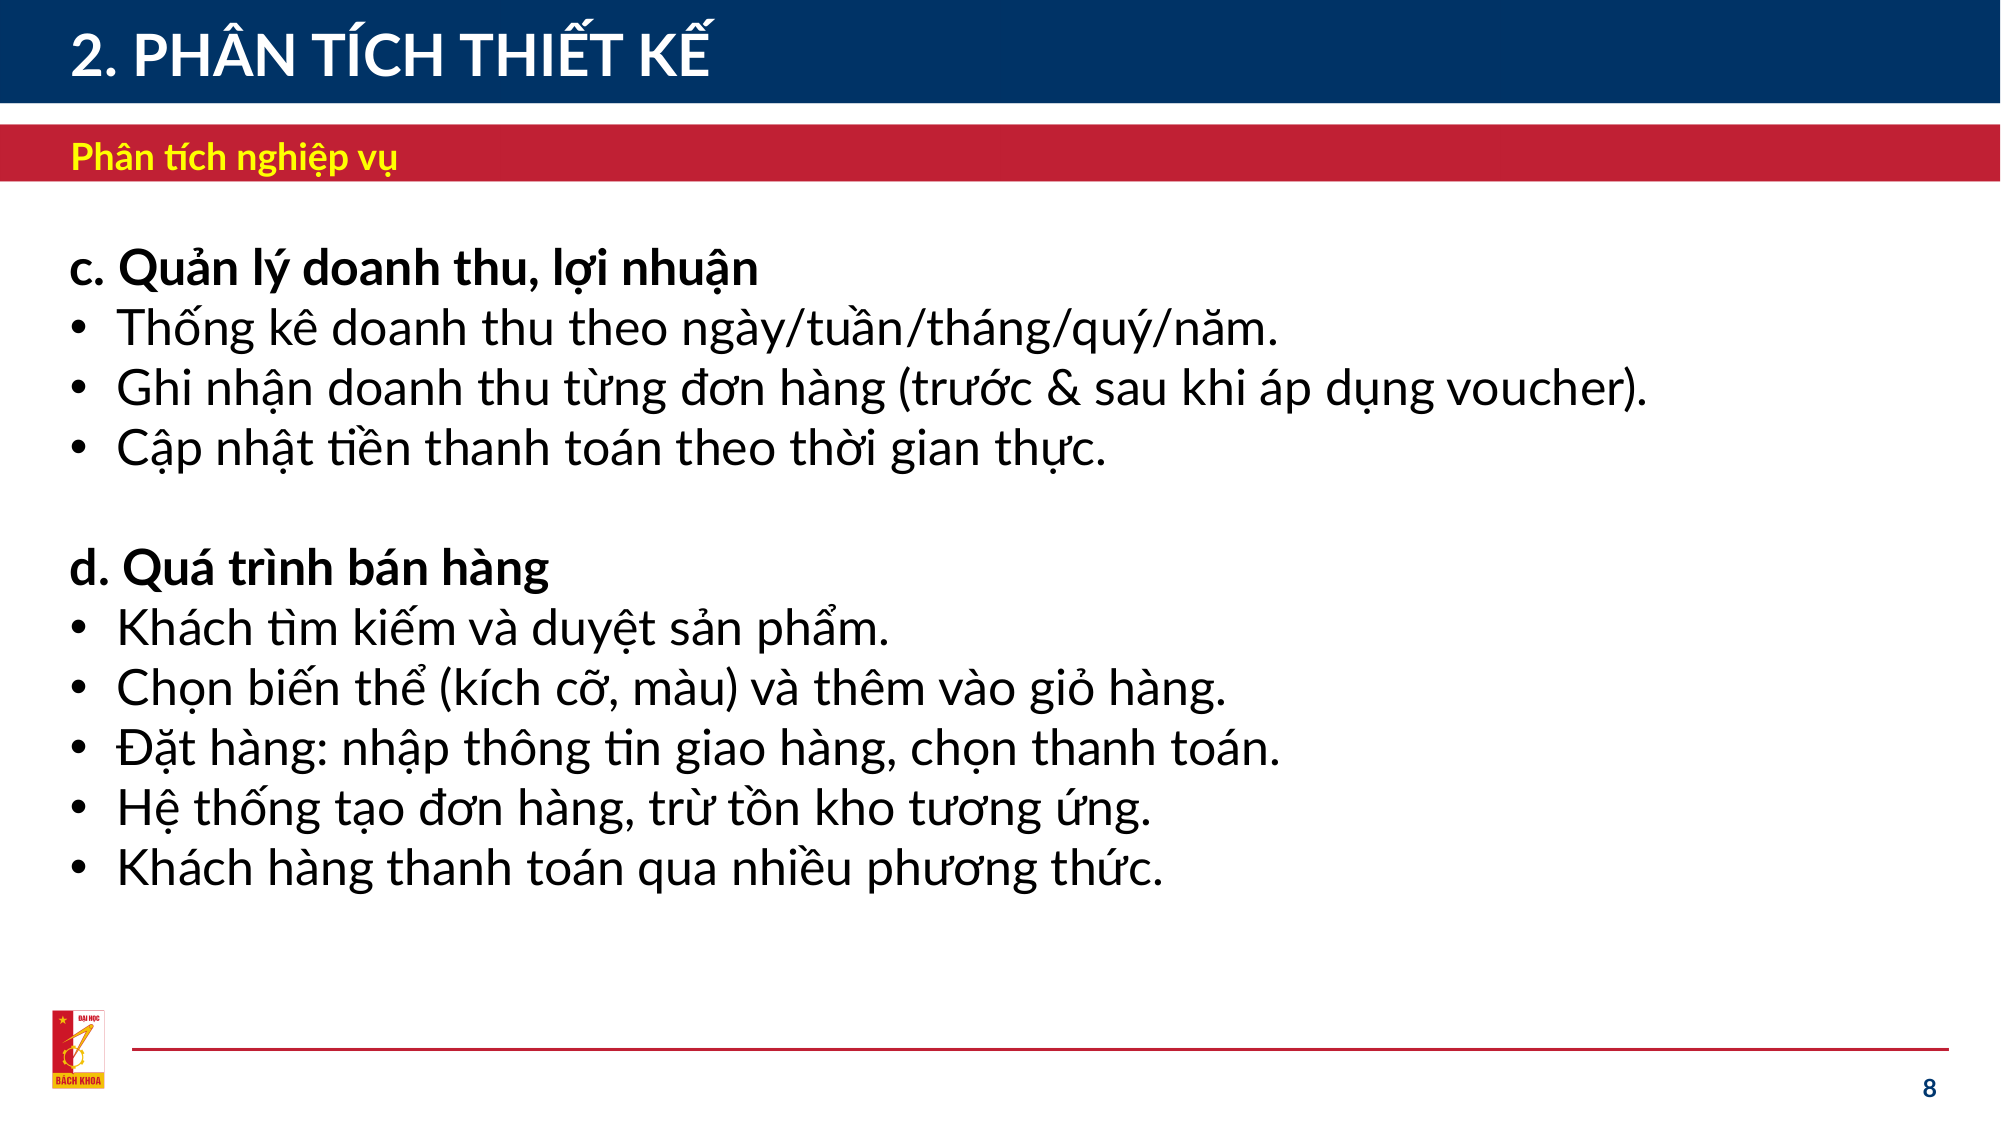

# 2. PHÂN TÍCH THIẾT KẾ
Phân tích nghiệp vụ
c. Quản lý doanh thu, lợi nhuận
Thống kê doanh thu theo ngày/tuần/tháng/quý/năm.
Ghi nhận doanh thu từng đơn hàng (trước & sau khi áp dụng voucher).
Cập nhật tiền thanh toán theo thời gian thực.

d. Quá trình bán hàng
Khách tìm kiếm và duyệt sản phẩm.
Chọn biến thể (kích cỡ, màu) và thêm vào giỏ hàng.
Đặt hàng: nhập thông tin giao hàng, chọn thanh toán.
Hệ thống tạo đơn hàng, trừ tồn kho tương ứng.
Khách hàng thanh toán qua nhiều phương thức.

8